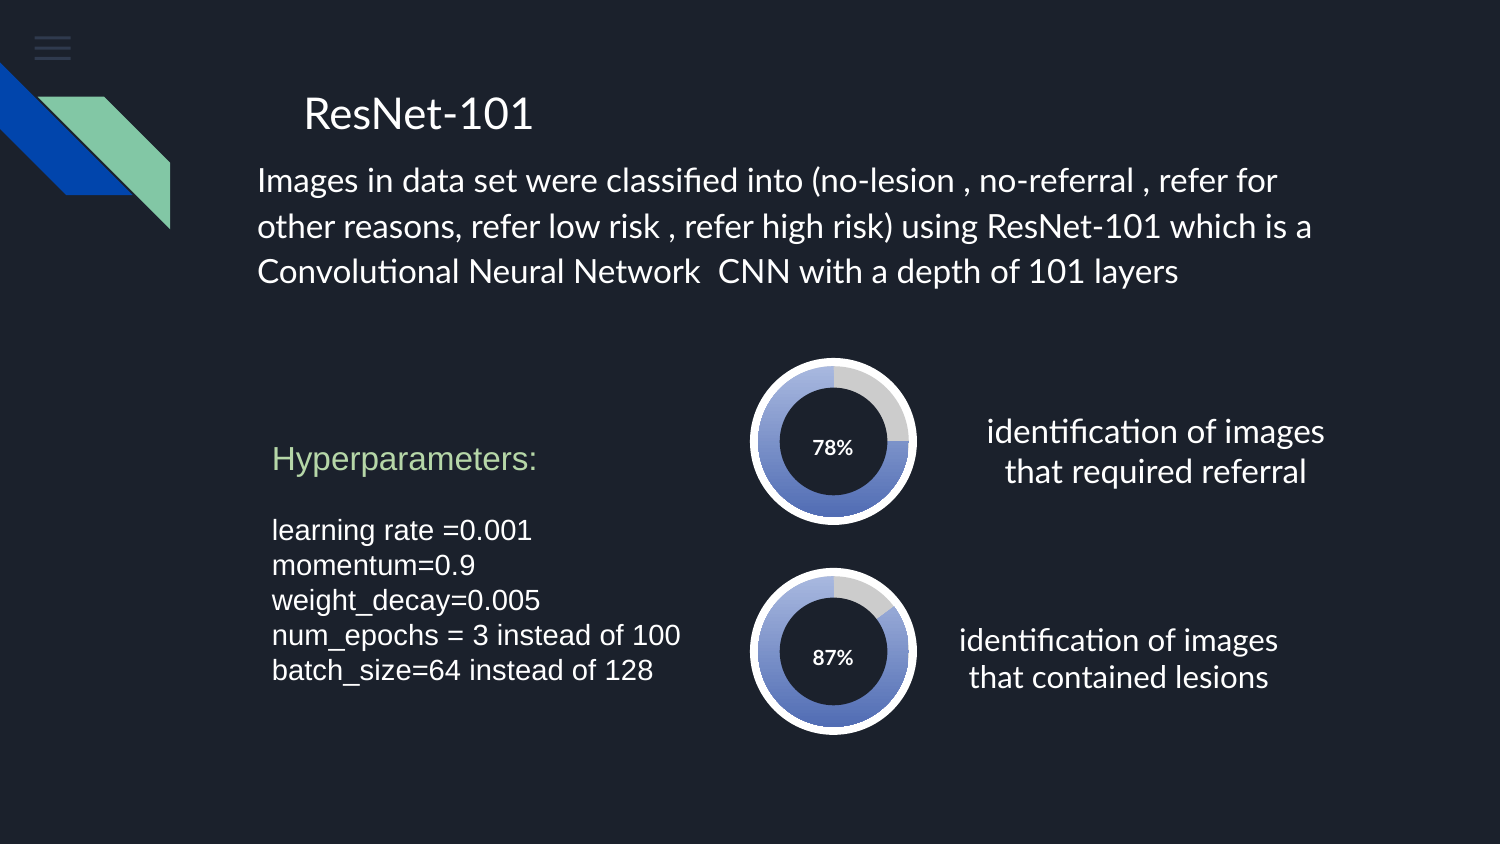

# ResNet-101
Images in data set were classified into (no-lesion , no-referral , refer for other reasons, refer low risk , refer high risk) using ResNet-101 which is a Convolutional Neural Network  CNN with a depth of 101 layers

identification of images that required referral
78%

Hyperparameters:

learning rate =0.001
momentum=0.9
weight_decay=0.005
num_epochs = 3 instead of 100
batch_size=64 instead of 128

identification of images that contained lesions
87%